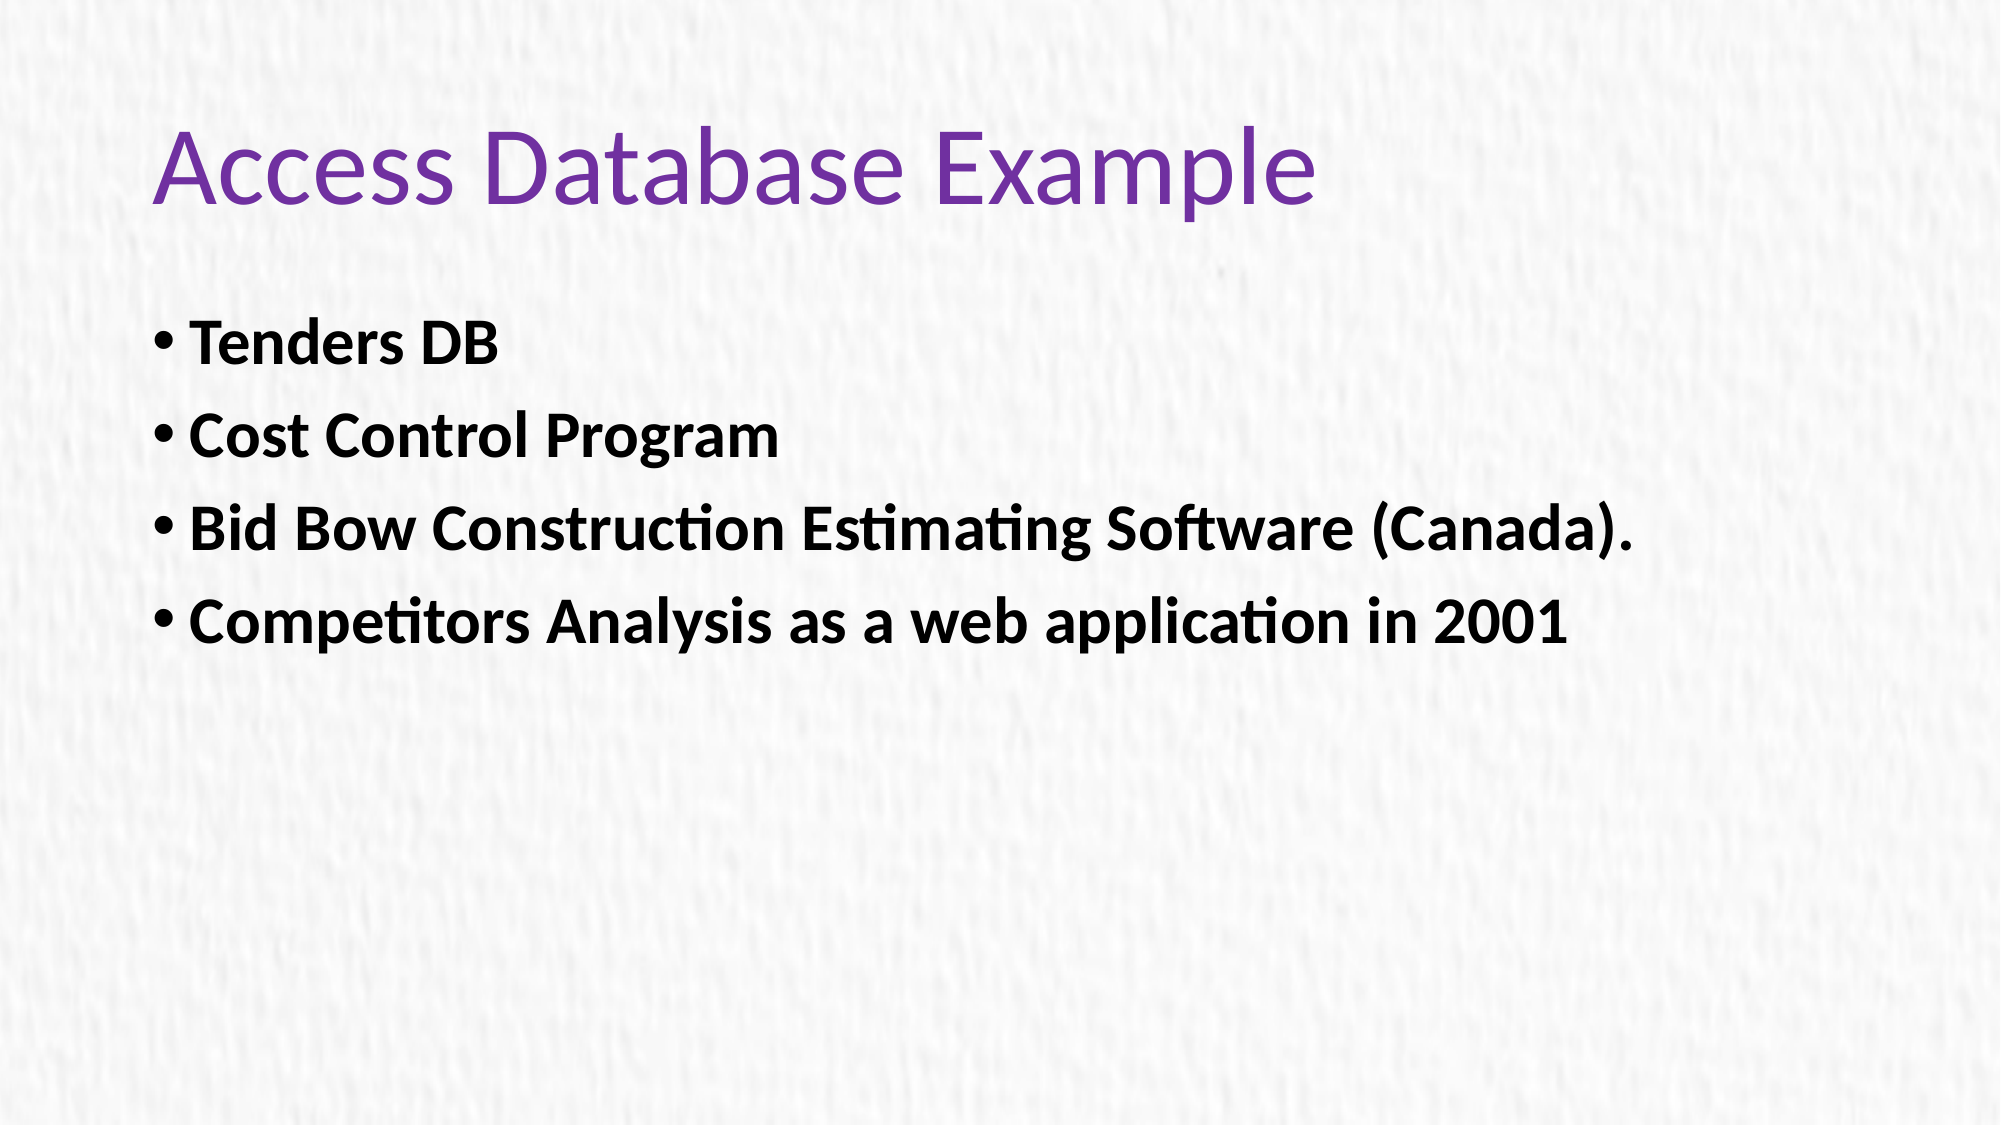

# Access Database Example
Tenders DB
Cost Control Program
Bid Bow Construction Estimating Software (Canada).
Competitors Analysis as a web application in 2001